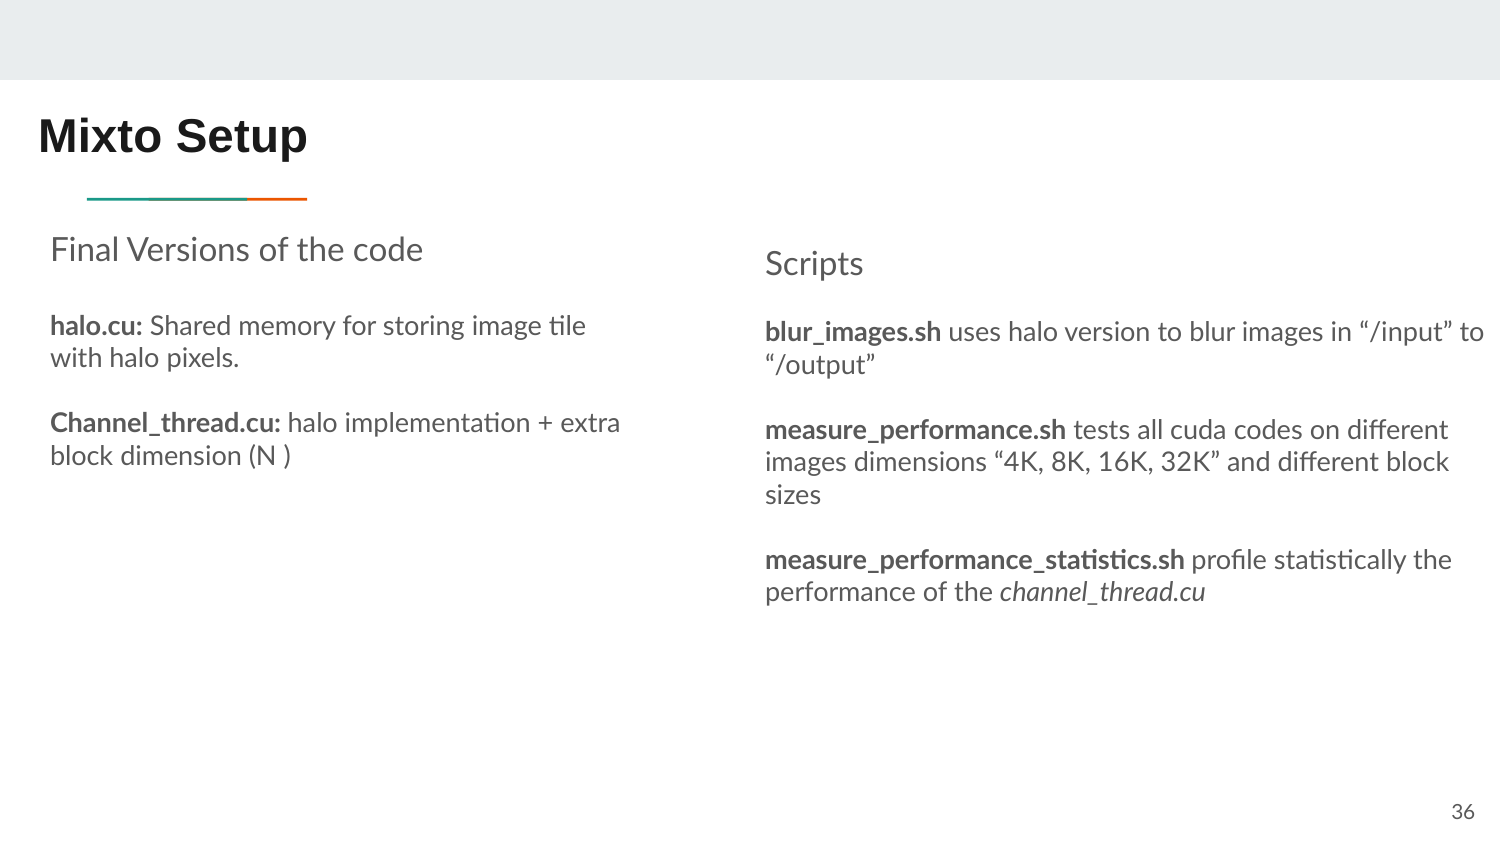

# Mixto Setup
Final Versions of the code

halo.cu: Shared memory for storing image tile with halo pixels.

Channel_thread.cu: halo implementation + extra block dimension (N )
Scripts

blur_images.sh uses halo version to blur images in “/input” to
“/output”

measure_performance.sh tests all cuda codes on different images dimensions “4K, 8K, 16K, 32K” and different block sizes

measure_performance_statistics.sh profile statistically the performance of the channel_thread.cu

36